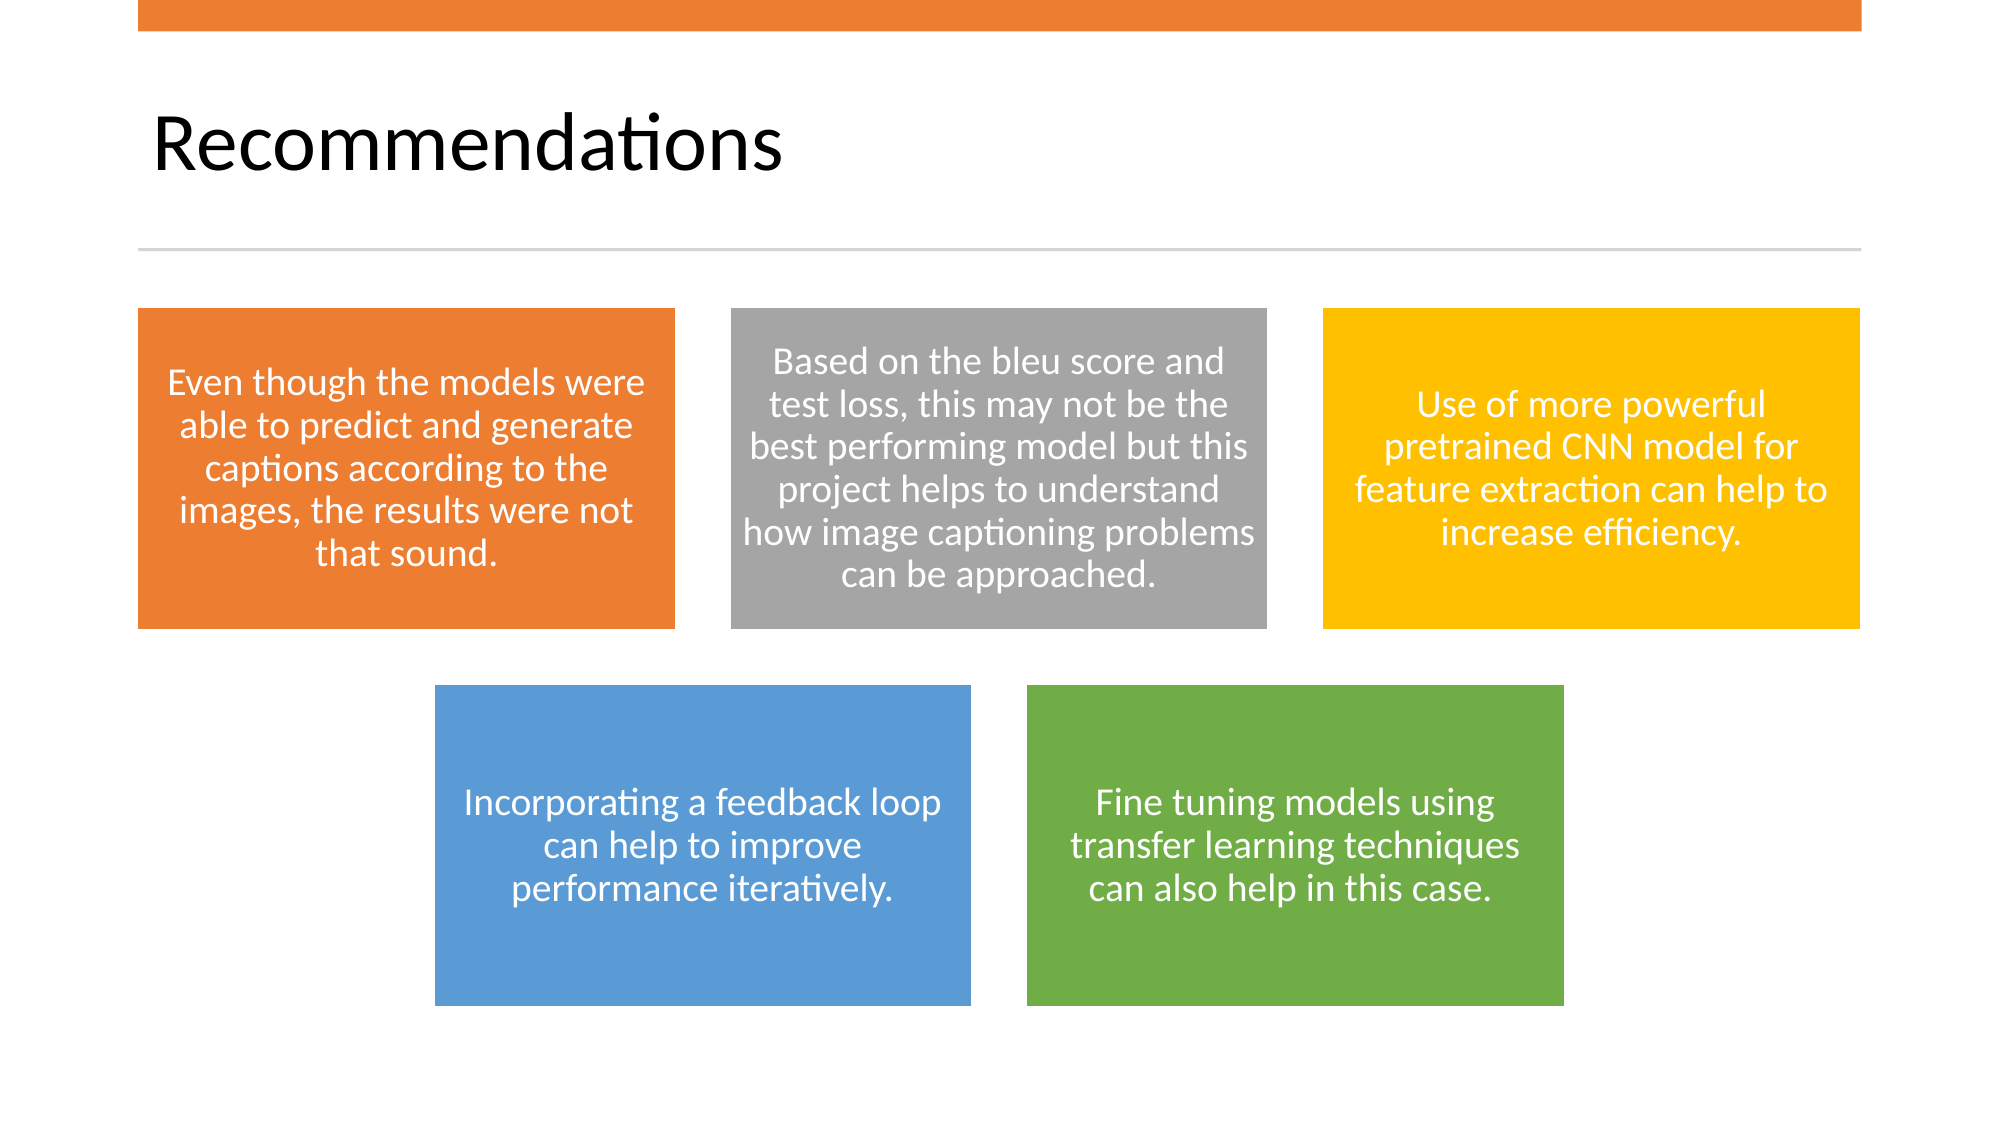

# Recommendations

Even though the models were able to predict and generate captions according to the images, the results were not that sound.
Based on the bleu score and test loss, this may not be the best performing model but this project helps to understand how image captioning problems can be approached.
Use of more powerful pretrained CNN model for feature extraction can help to increase efficiency.
Incorporating a feedback loop can help to improve performance iteratively.
Fine tuning models using transfer learning techniques can also help in this case.